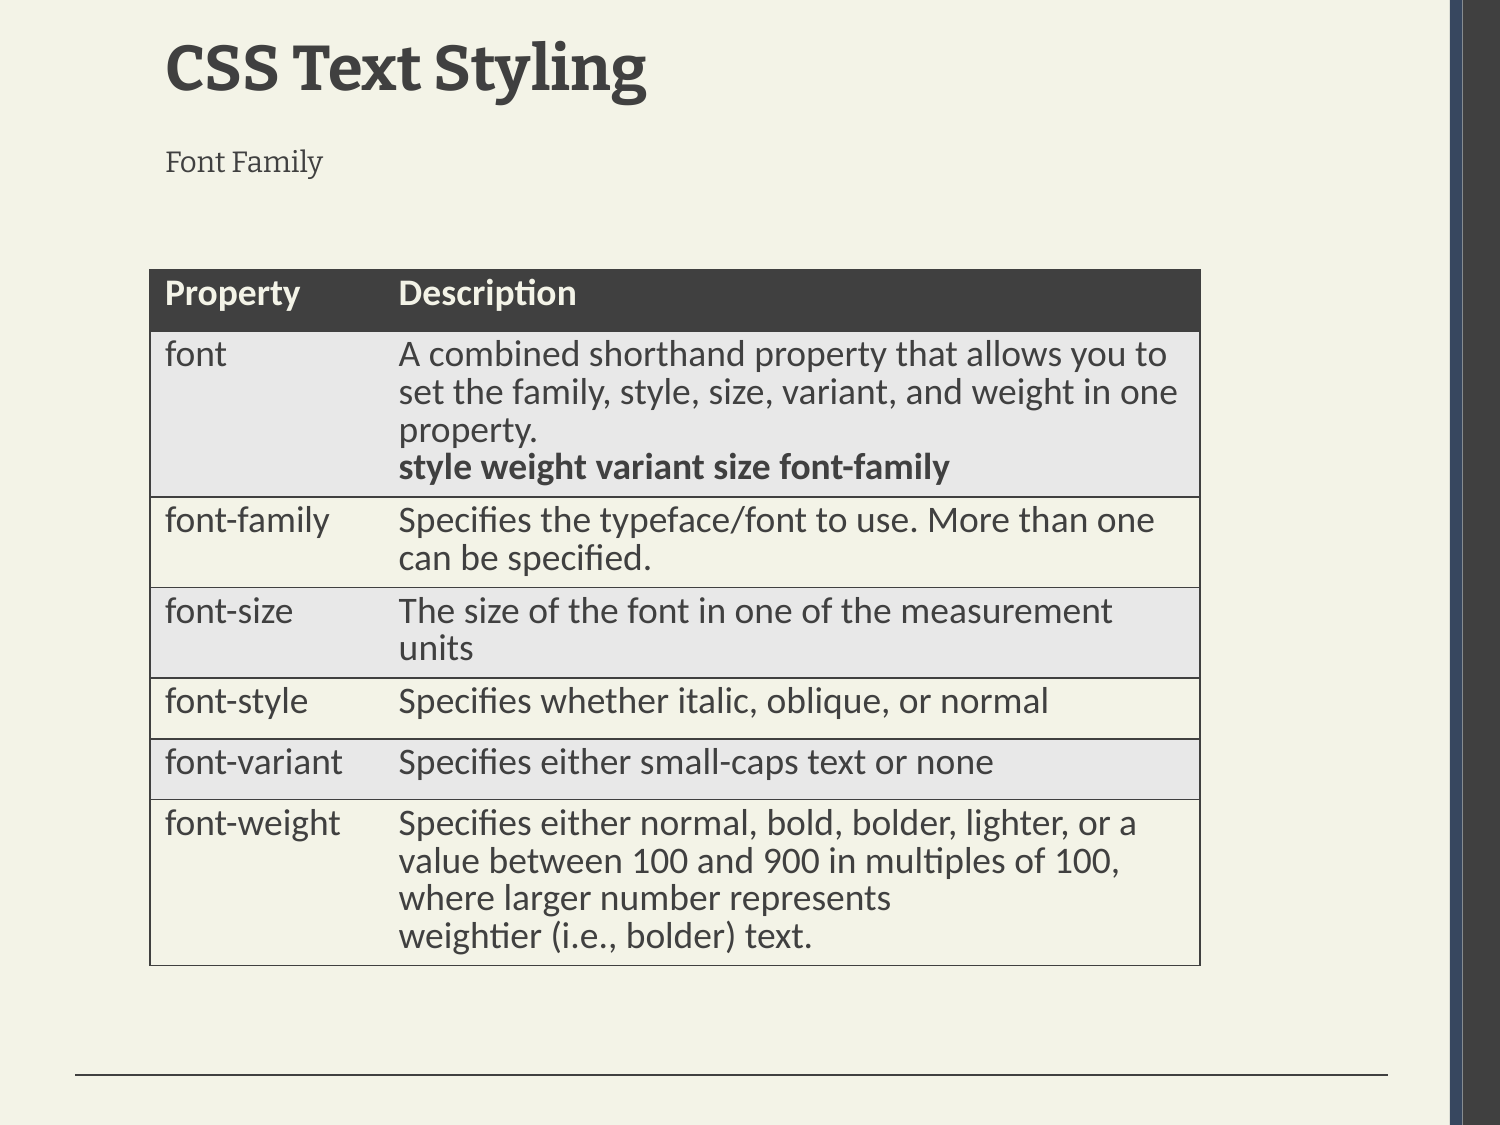

# CSS Text Styling
Font Family
| Property | Description |
| --- | --- |
| font | A combined shorthand property that allows you to set the family, style, size, variant, and weight in one property. style weight variant size font-family |
| font-family | Specifies the typeface/font to use. More than one can be specified. |
| font-size | The size of the font in one of the measurement units |
| font-style | Specifies whether italic, oblique, or normal |
| font-variant | Specifies either small-caps text or none |
| font-weight | Specifies either normal, bold, bolder, lighter, or a value between 100 and 900 in multiples of 100, where larger number represents weightier (i.e., bolder) text. |